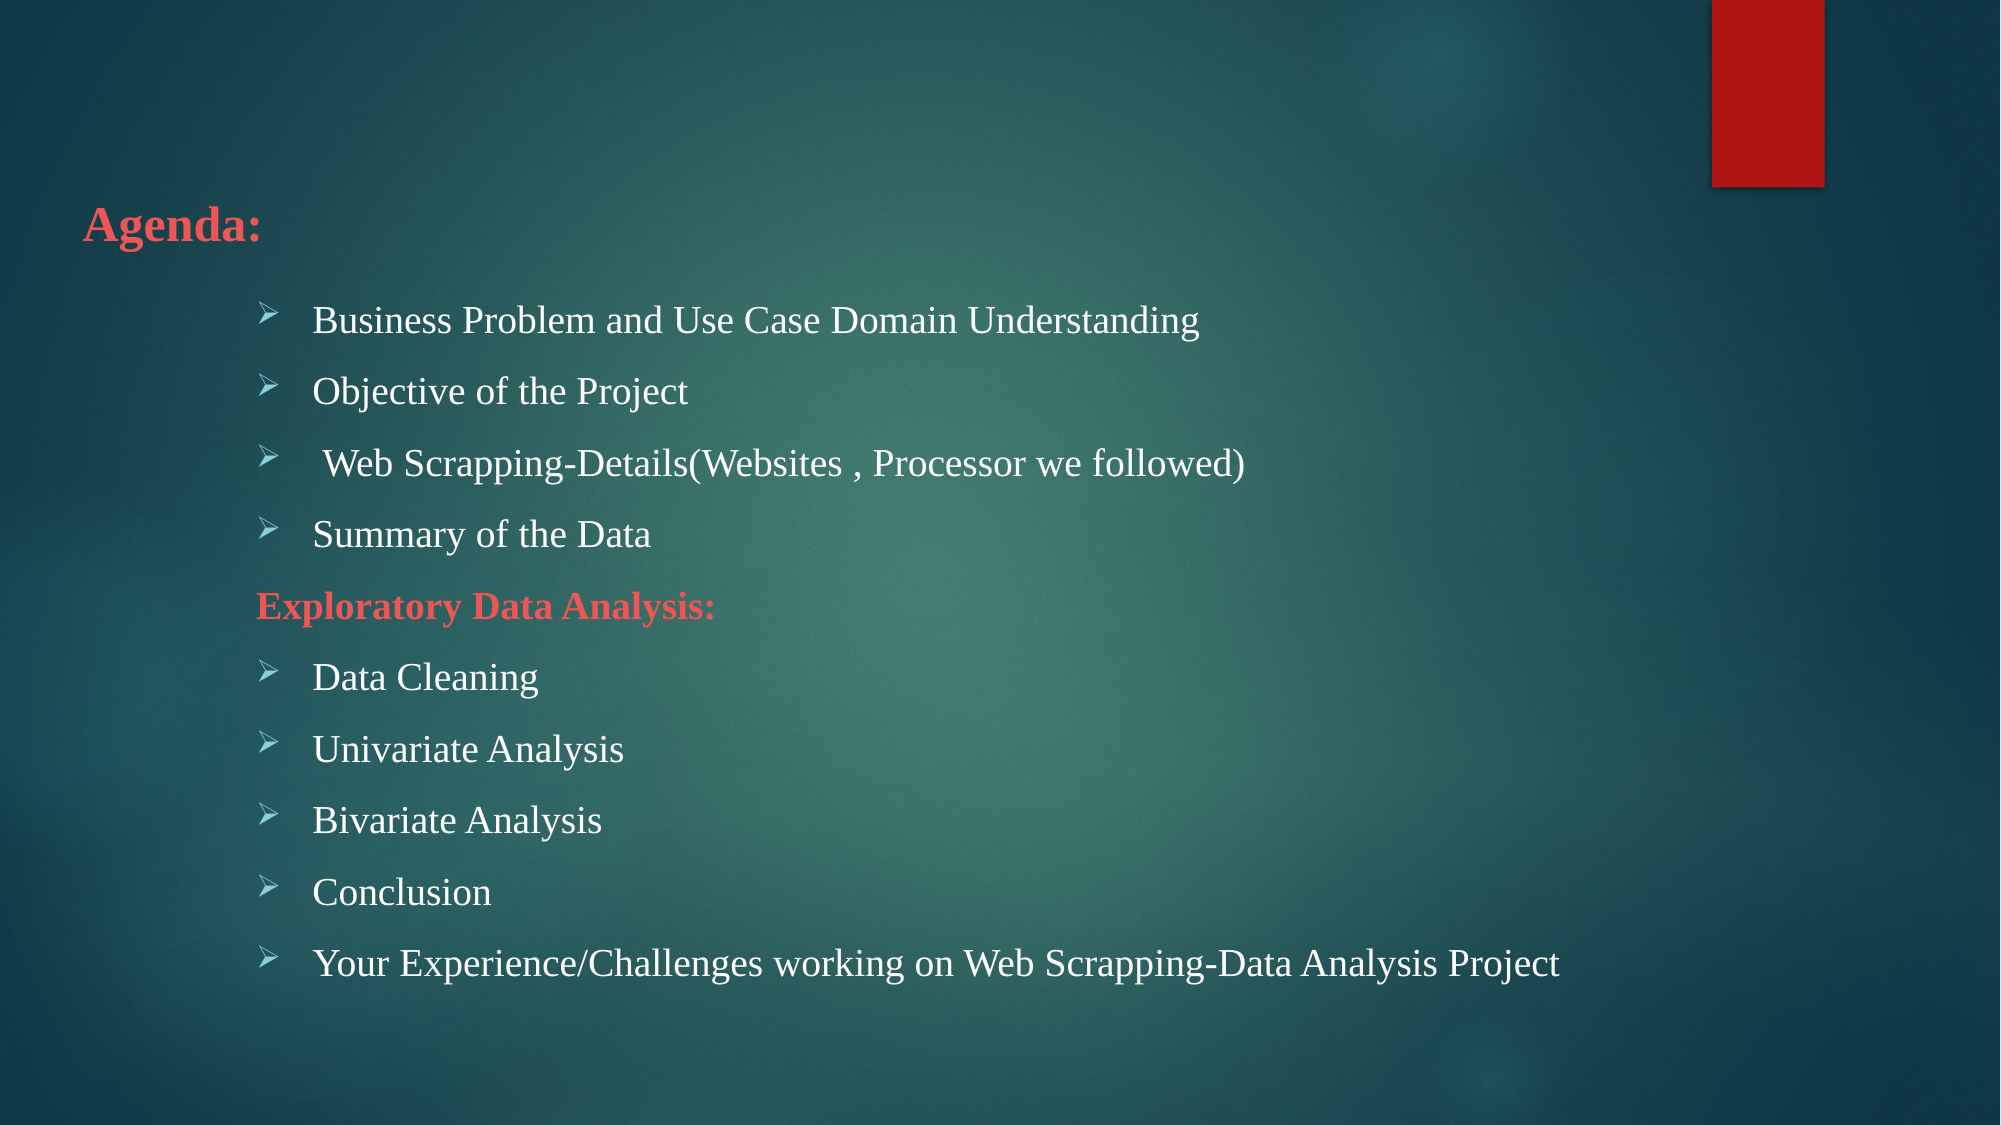

# Agenda:
Business Problem and Use Case Domain Understanding
Objective of the Project
 Web Scrapping-Details(Websites , Processor we followed)
Summary of the Data
Exploratory Data Analysis:
Data Cleaning
Univariate Analysis
Bivariate Analysis
Conclusion
Your Experience/Challenges working on Web Scrapping-Data Analysis Project